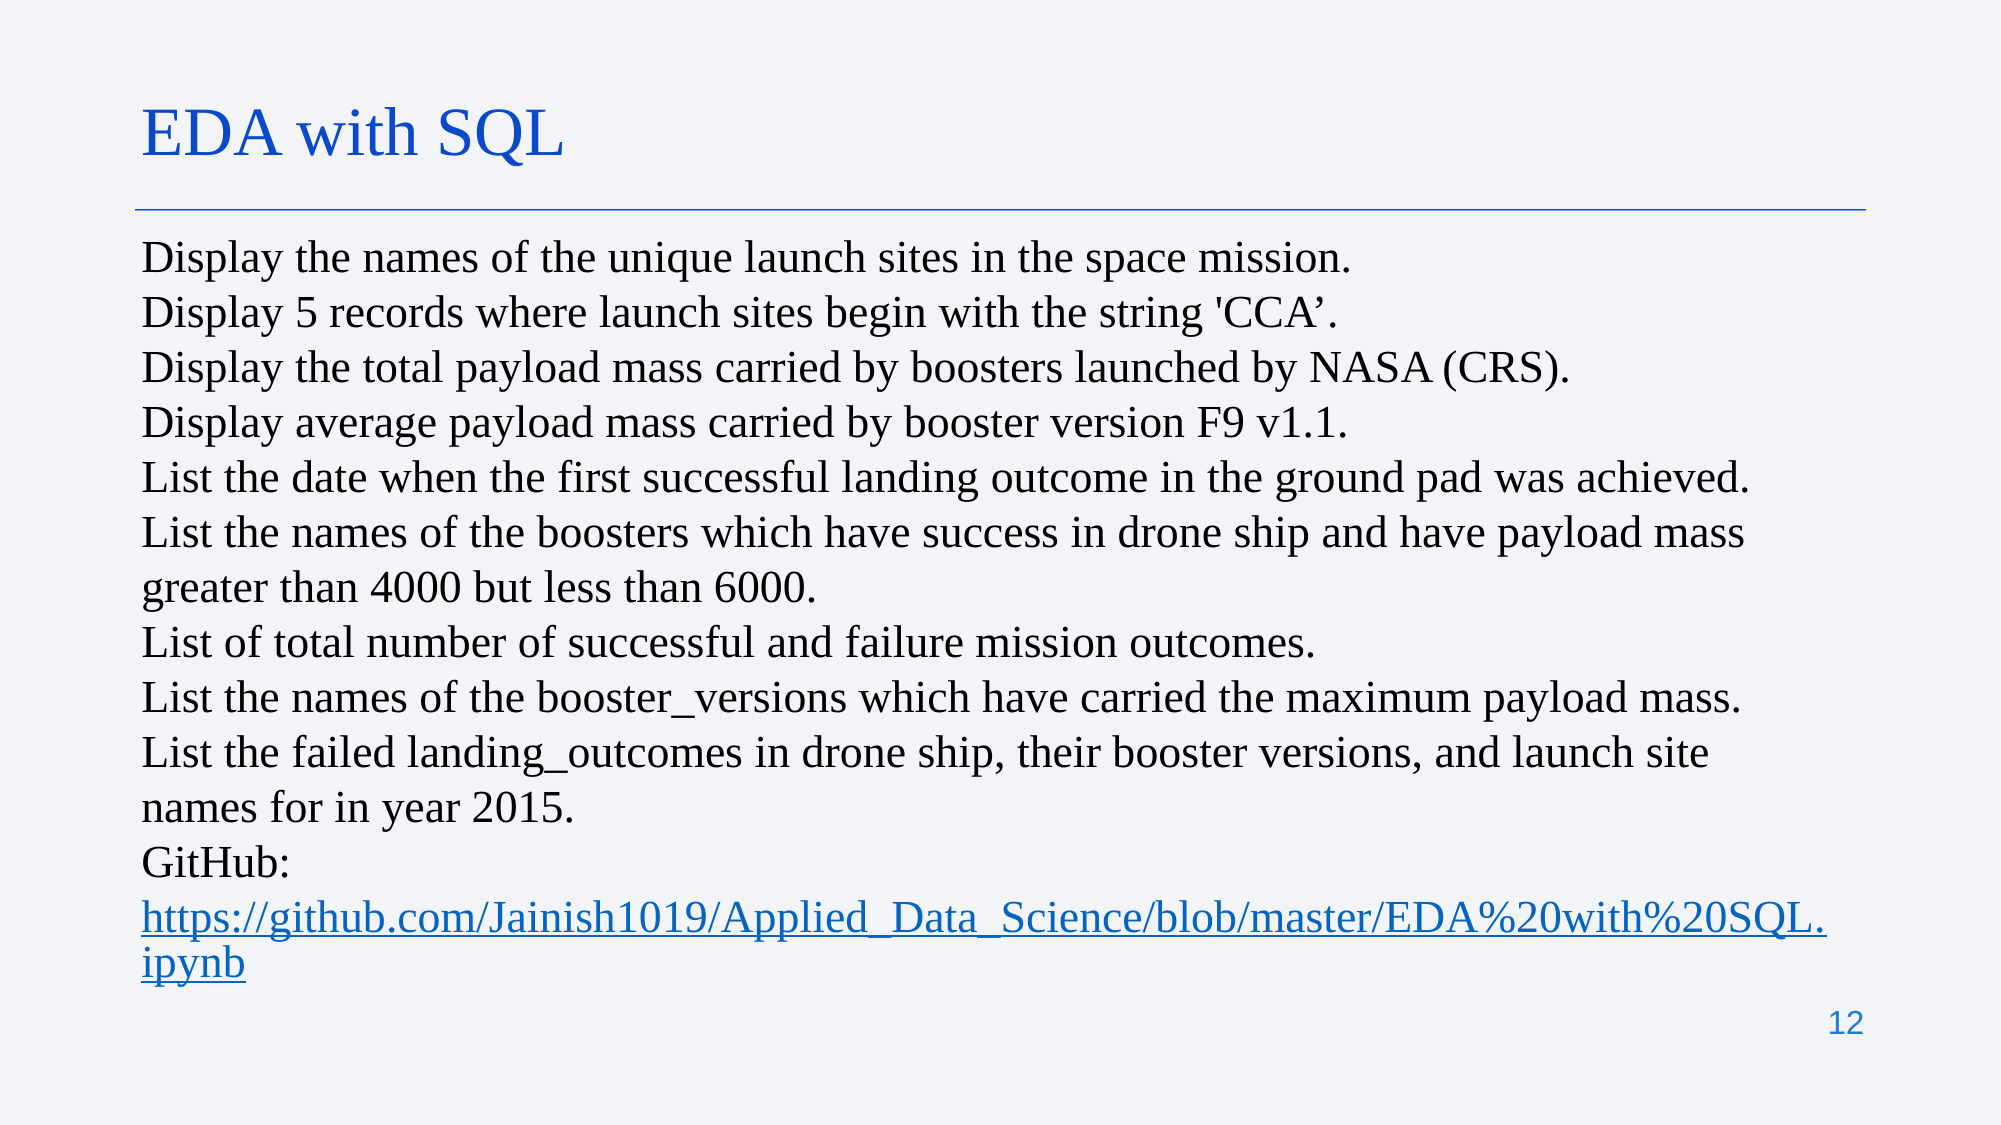

EDA with SQL
Display the names of the unique launch sites in the space mission.
Display 5 records where launch sites begin with the string 'CCA’.
Display the total payload mass carried by boosters launched by NASA (CRS).
Display average payload mass carried by booster version F9 v1.1.
List the date when the first successful landing outcome in the ground pad was achieved.
List the names of the boosters which have success in drone ship and have payload mass greater than 4000 but less than 6000.
List of total number of successful and failure mission outcomes.
List the names of the booster_versions which have carried the maximum payload mass.
List the failed landing_outcomes in drone ship, their booster versions, and launch site names for in year 2015.
GitHub: https://github.com/Jainish1019/Applied_Data_Science/blob/master/EDA%20with%20SQL.ipynb
12